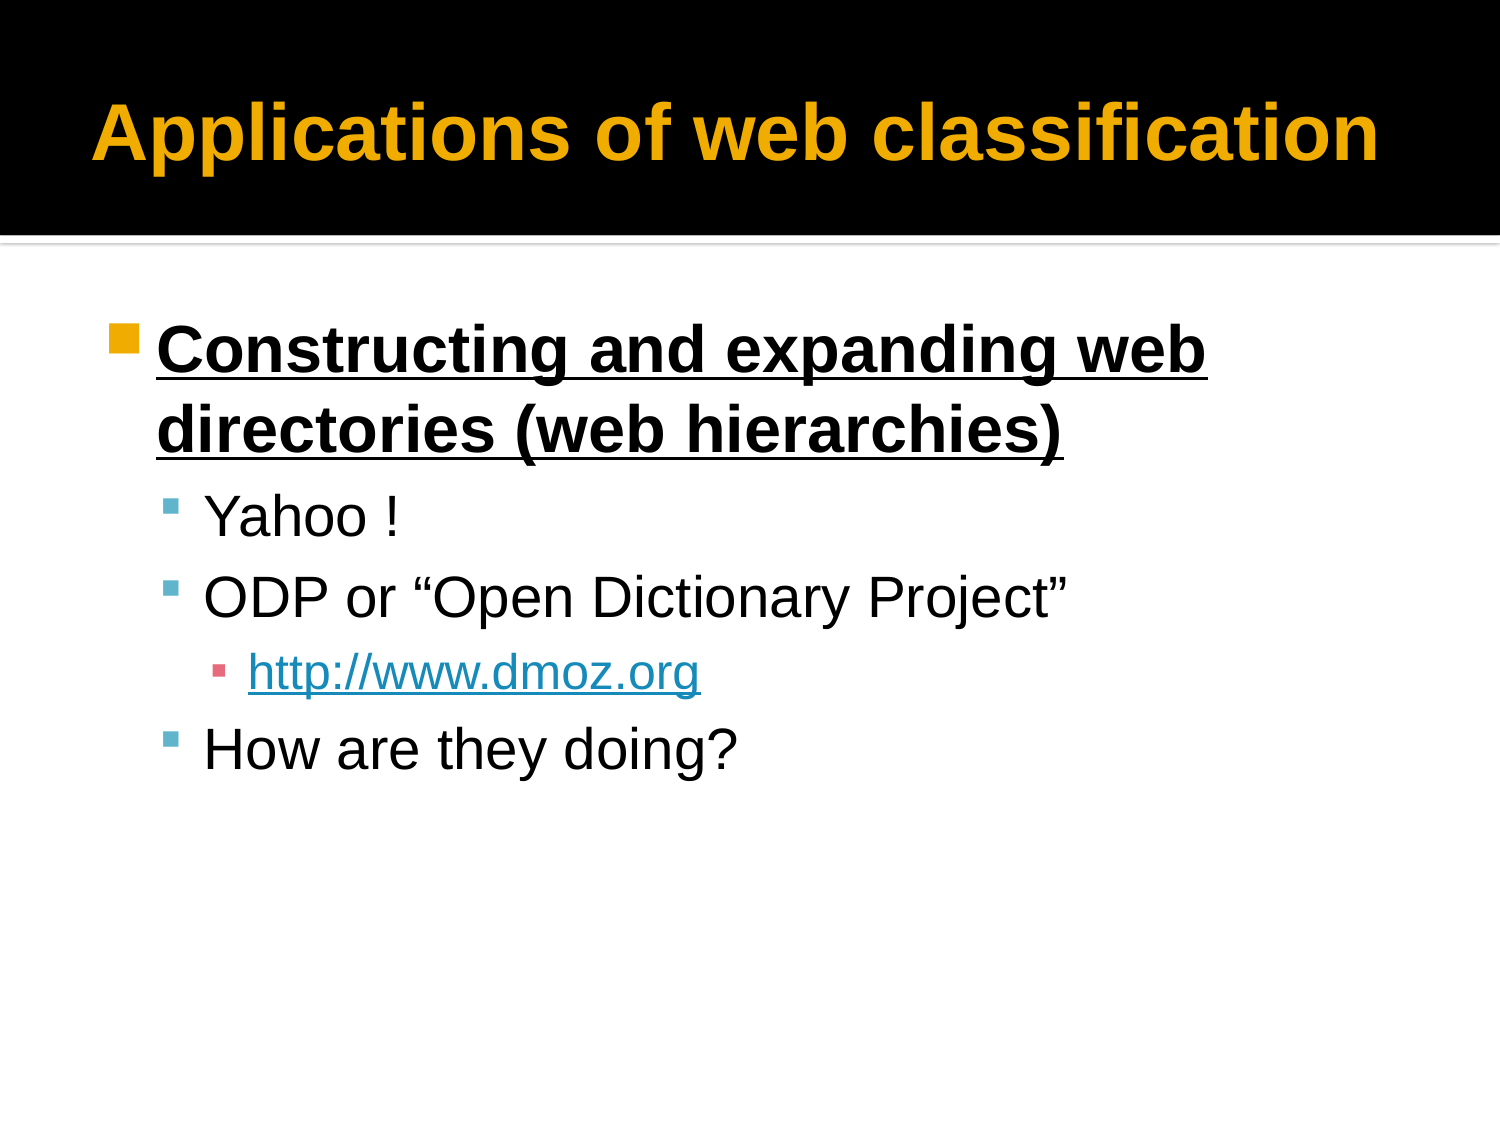

# Applications of web classification
Constructing and expanding web directories (web hierarchies)
Yahoo !
ODP or “Open Dictionary Project”
http://www.dmoz.org
How are they doing?